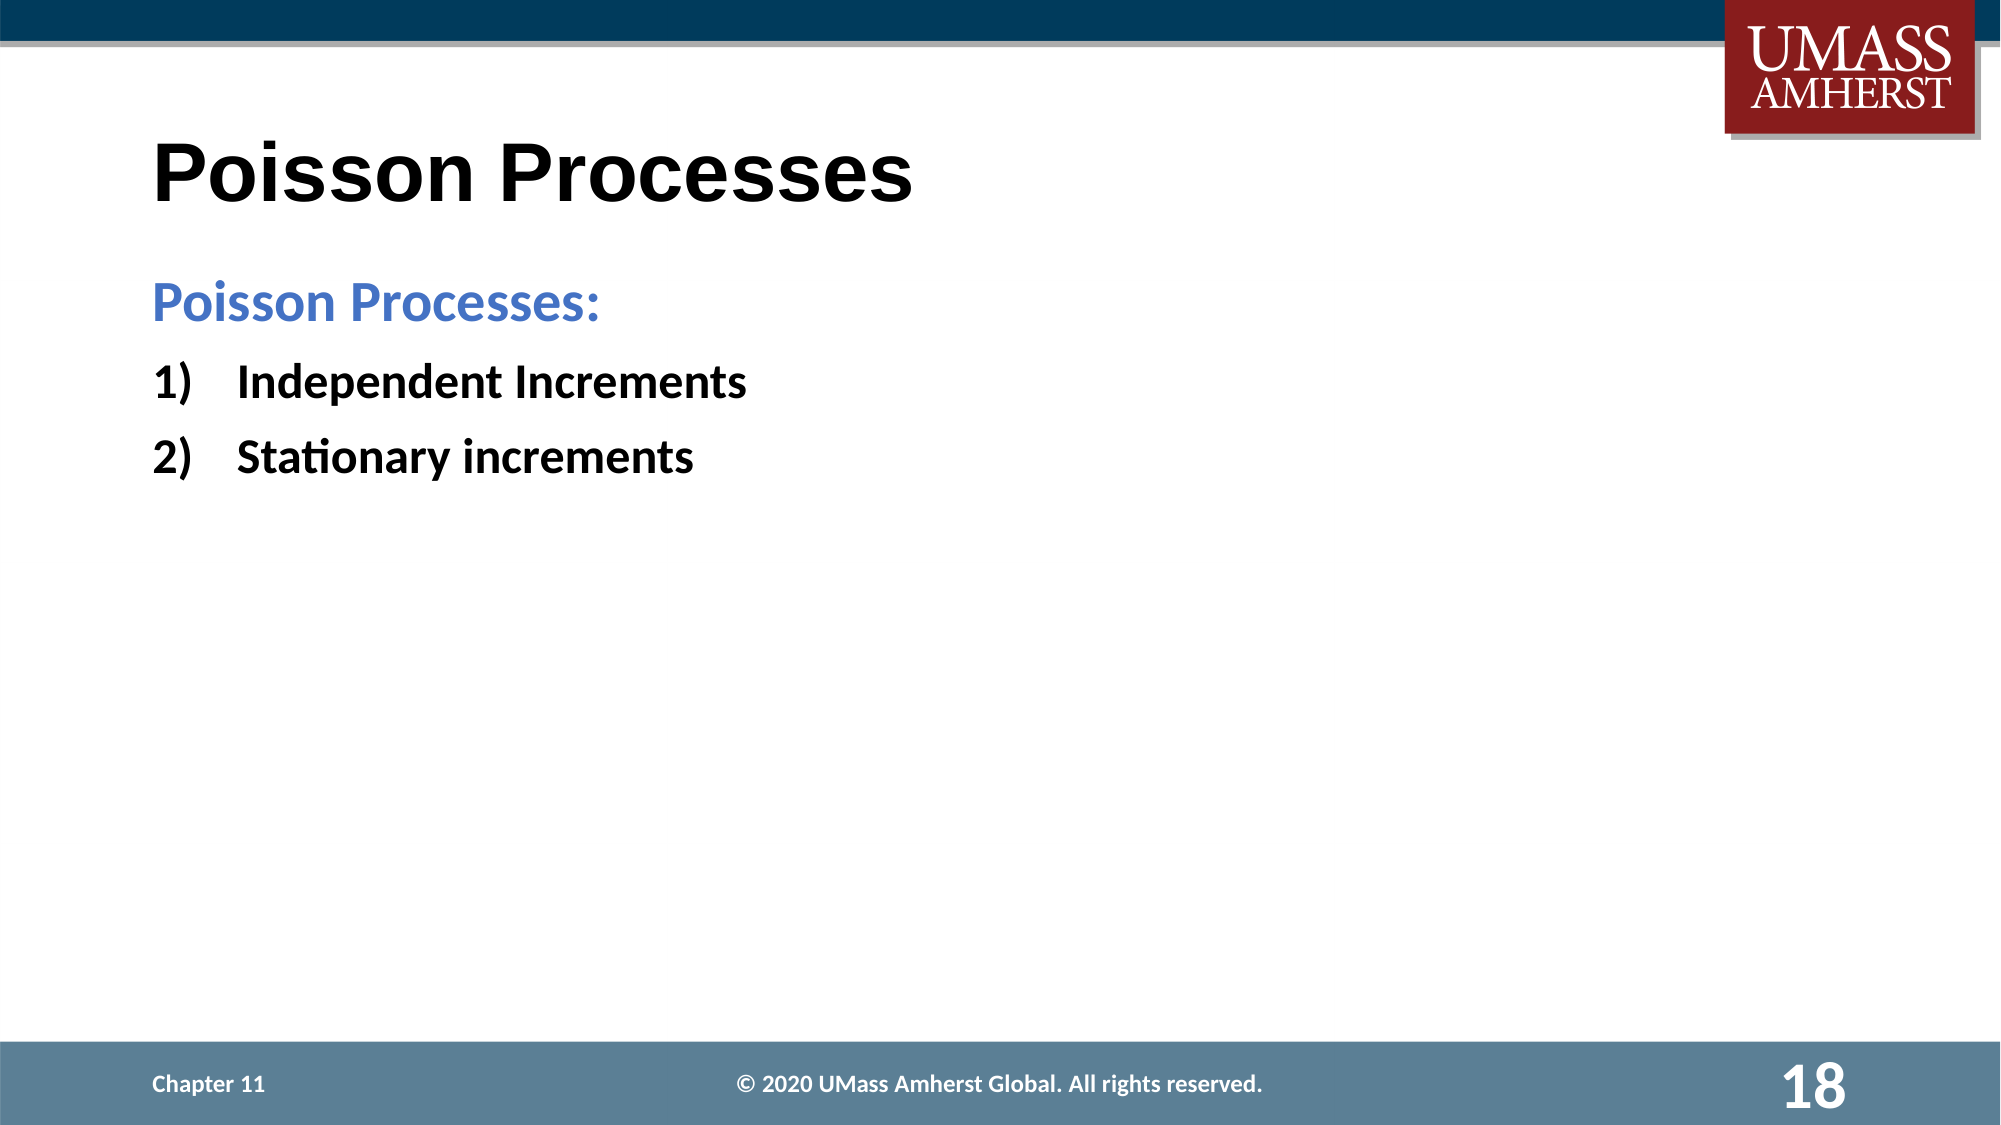

# Poisson Processes
Poisson Processes:
Independent Increments
Stationary increments
Chapter 11
© 2020 UMass Amherst Global. All rights reserved.
18